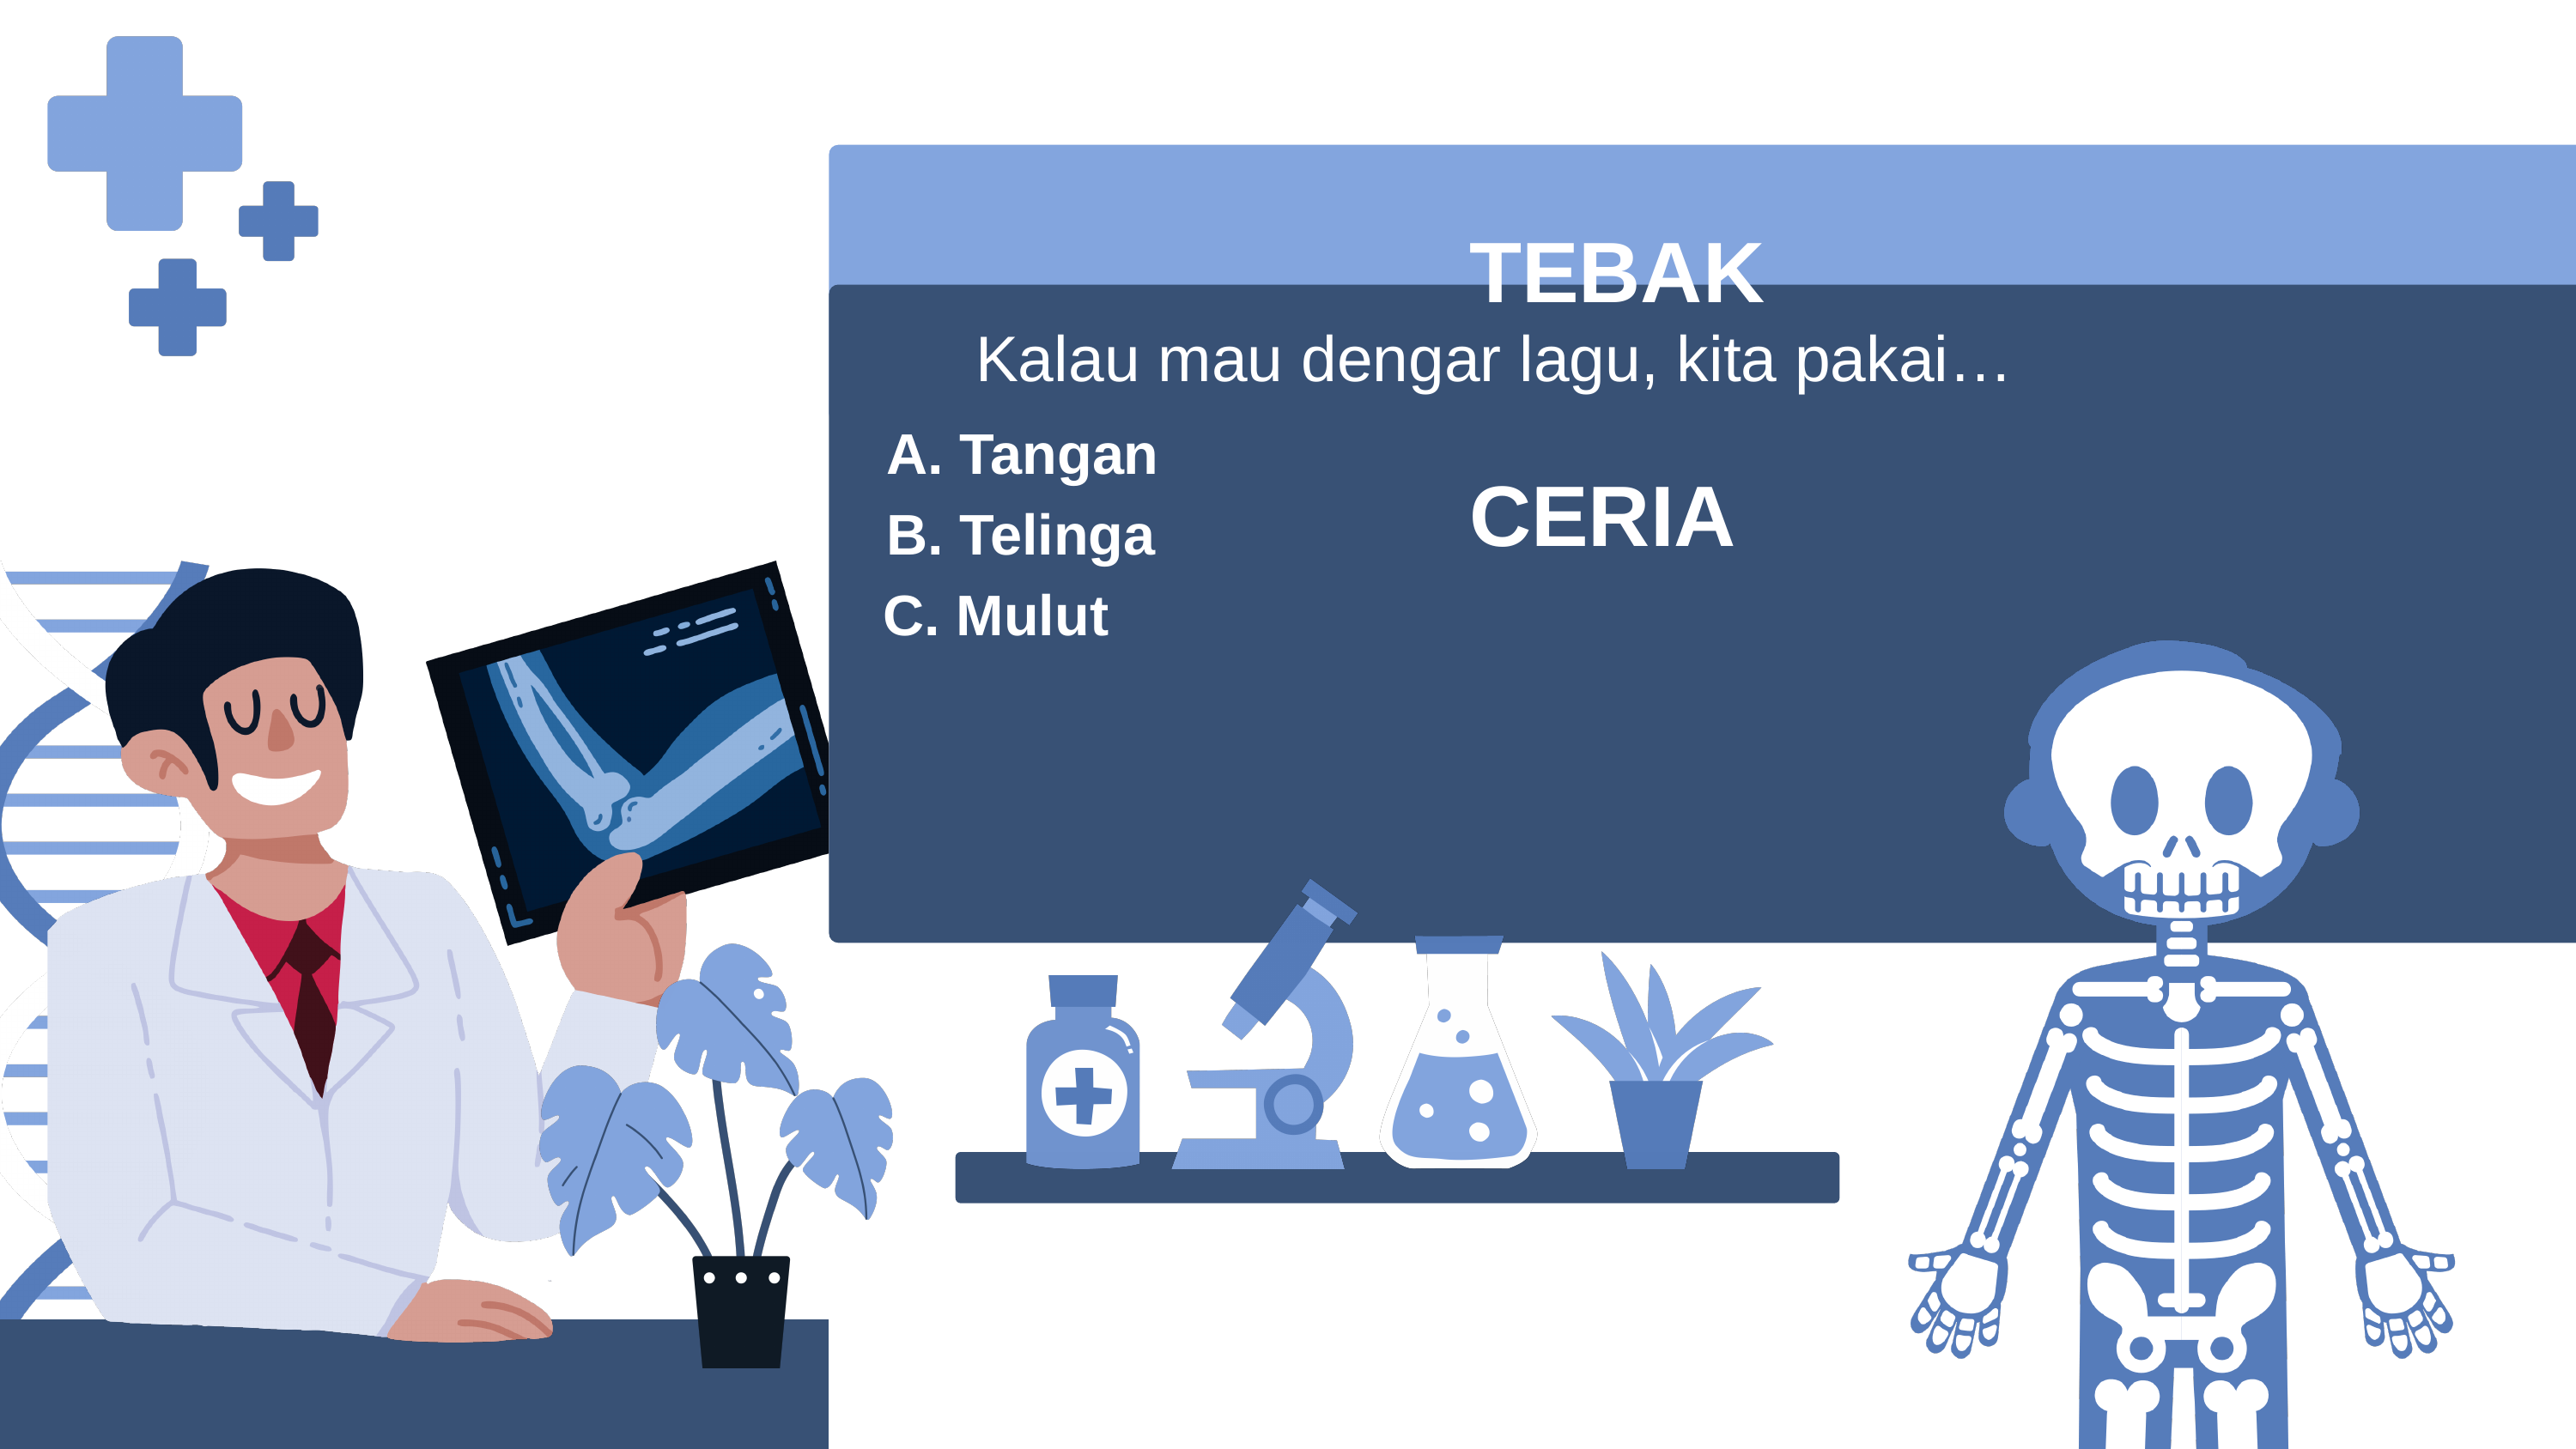

TEBAK  CERIA

Kalau mau dengar lagu, kita pakai…
A. Tangan
B. Telinga

C. Mulut